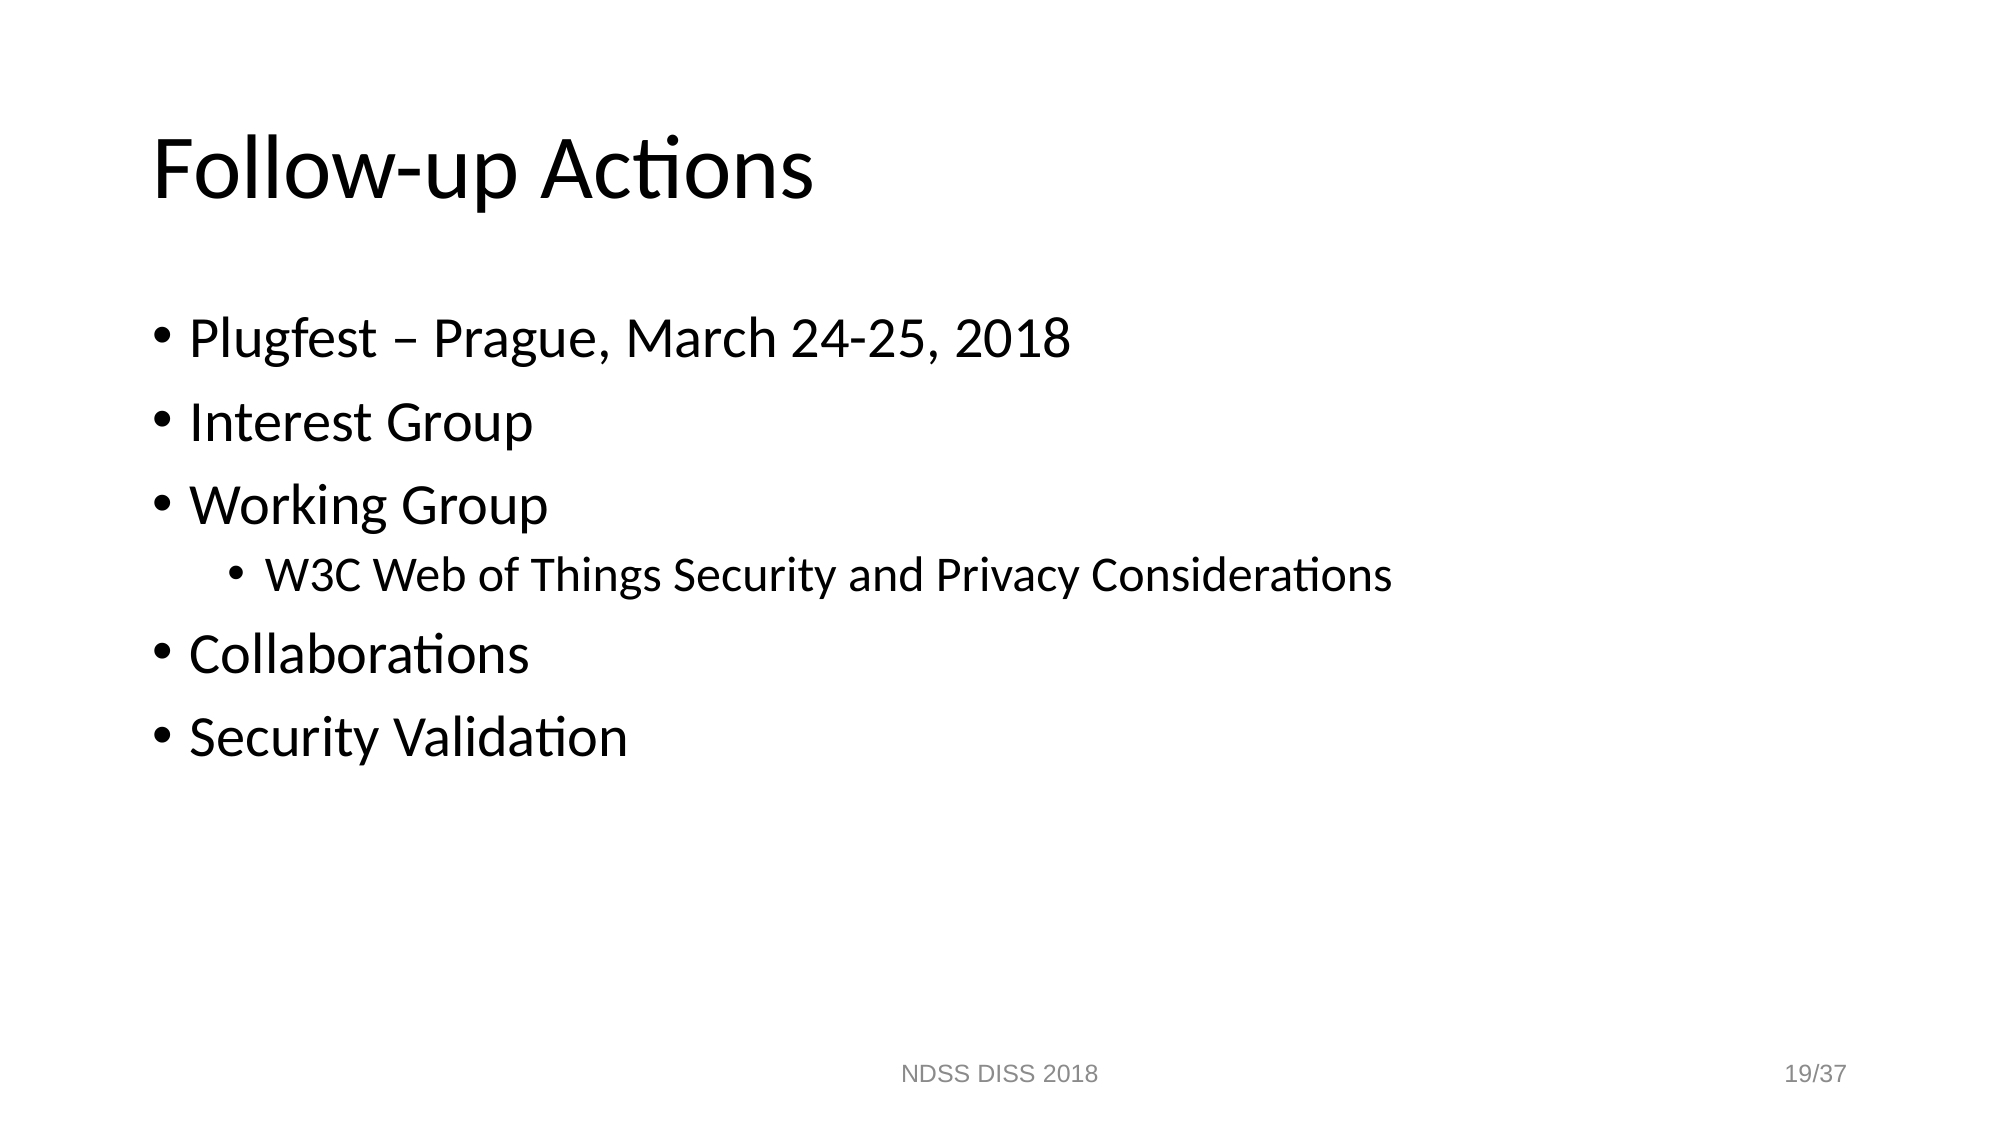

# Follow-up Actions
Plugfest – Prague, March 24-25, 2018
Interest Group
Working Group
W3C Web of Things Security and Privacy Considerations
Collaborations
Security Validation
NDSS DISS 2018
19/37